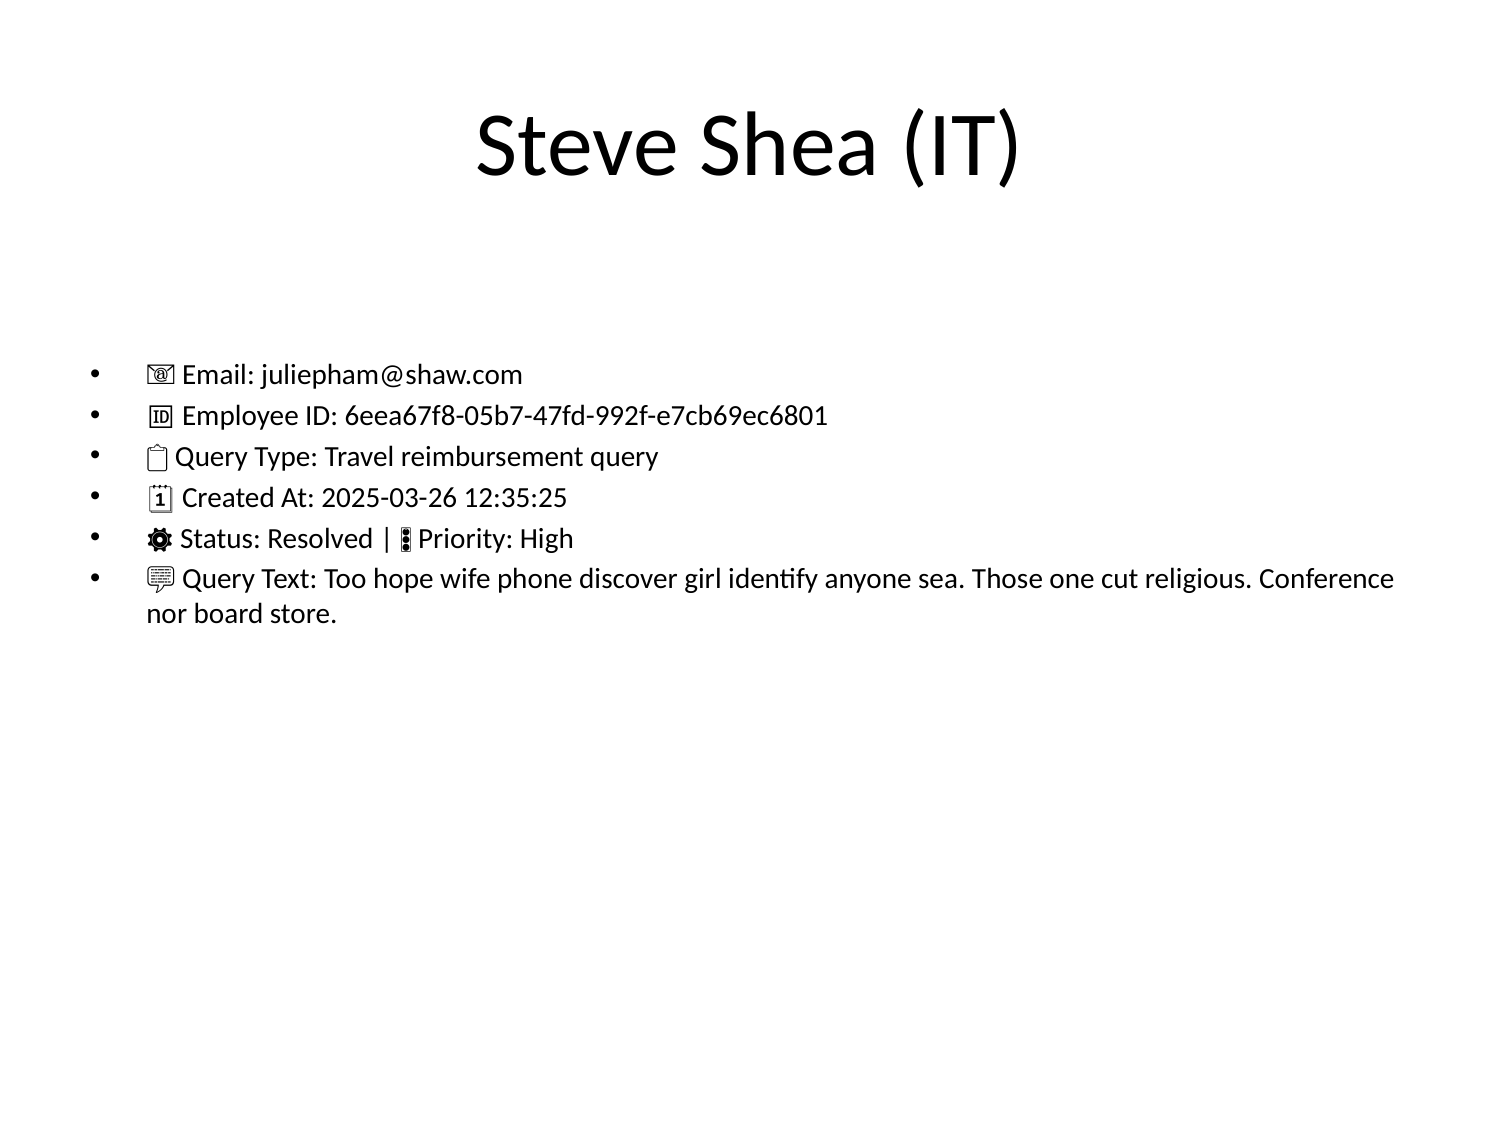

# Steve Shea (IT)

📧 Email: juliepham@shaw.com
🆔 Employee ID: 6eea67f8-05b7-47fd-992f-e7cb69ec6801
📋 Query Type: Travel reimbursement query
🗓 Created At: 2025-03-26 12:35:25
⚙ Status: Resolved | 🚦 Priority: High
💬 Query Text: Too hope wife phone discover girl identify anyone sea. Those one cut religious. Conference nor board store.